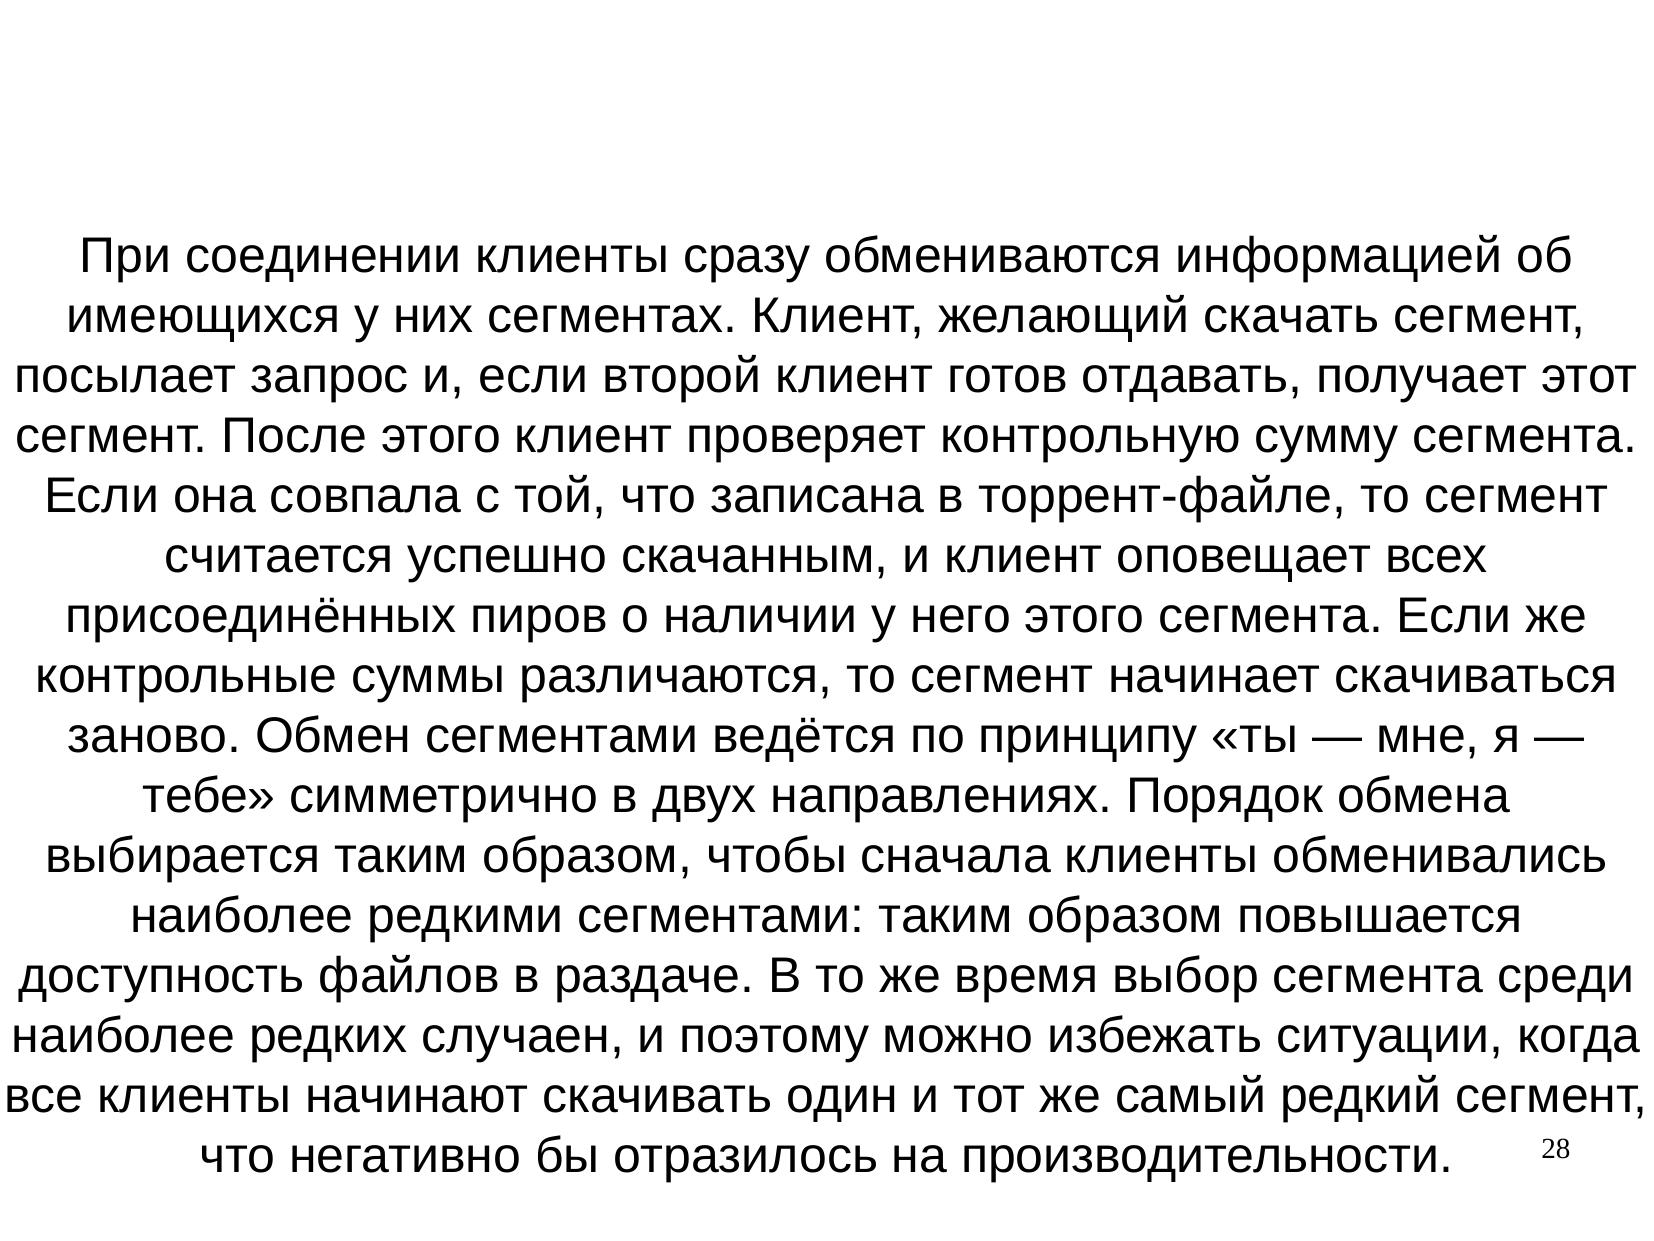

При соединении клиенты сразу обмениваются информацией об имеющихся у них сегментах. Клиент, желающий скачать сегмент, посылает запрос и, если второй клиент готов отдавать, получает этот сегмент. После этого клиент проверяет контрольную сумму сегмента. Если она совпала с той, что записана в торрент-файле, то сегмент считается успешно скачанным, и клиент оповещает всех присоединённых пиров о наличии у него этого сегмента. Если же контрольные суммы различаются, то сегмент начинает скачиваться заново. Обмен сегментами ведётся по принципу «ты — мне, я — тебе» симметрично в двух направлениях. Порядок обмена выбирается таким образом, чтобы сначала клиенты обменивались наиболее редкими сегментами: таким образом повышается доступность файлов в раздаче. В то же время выбор сегмента среди наиболее редких случаен, и поэтому можно избежать ситуации, когда все клиенты начинают скачивать один и тот же самый редкий сегмент, что негативно бы отразилось на производительности.
28